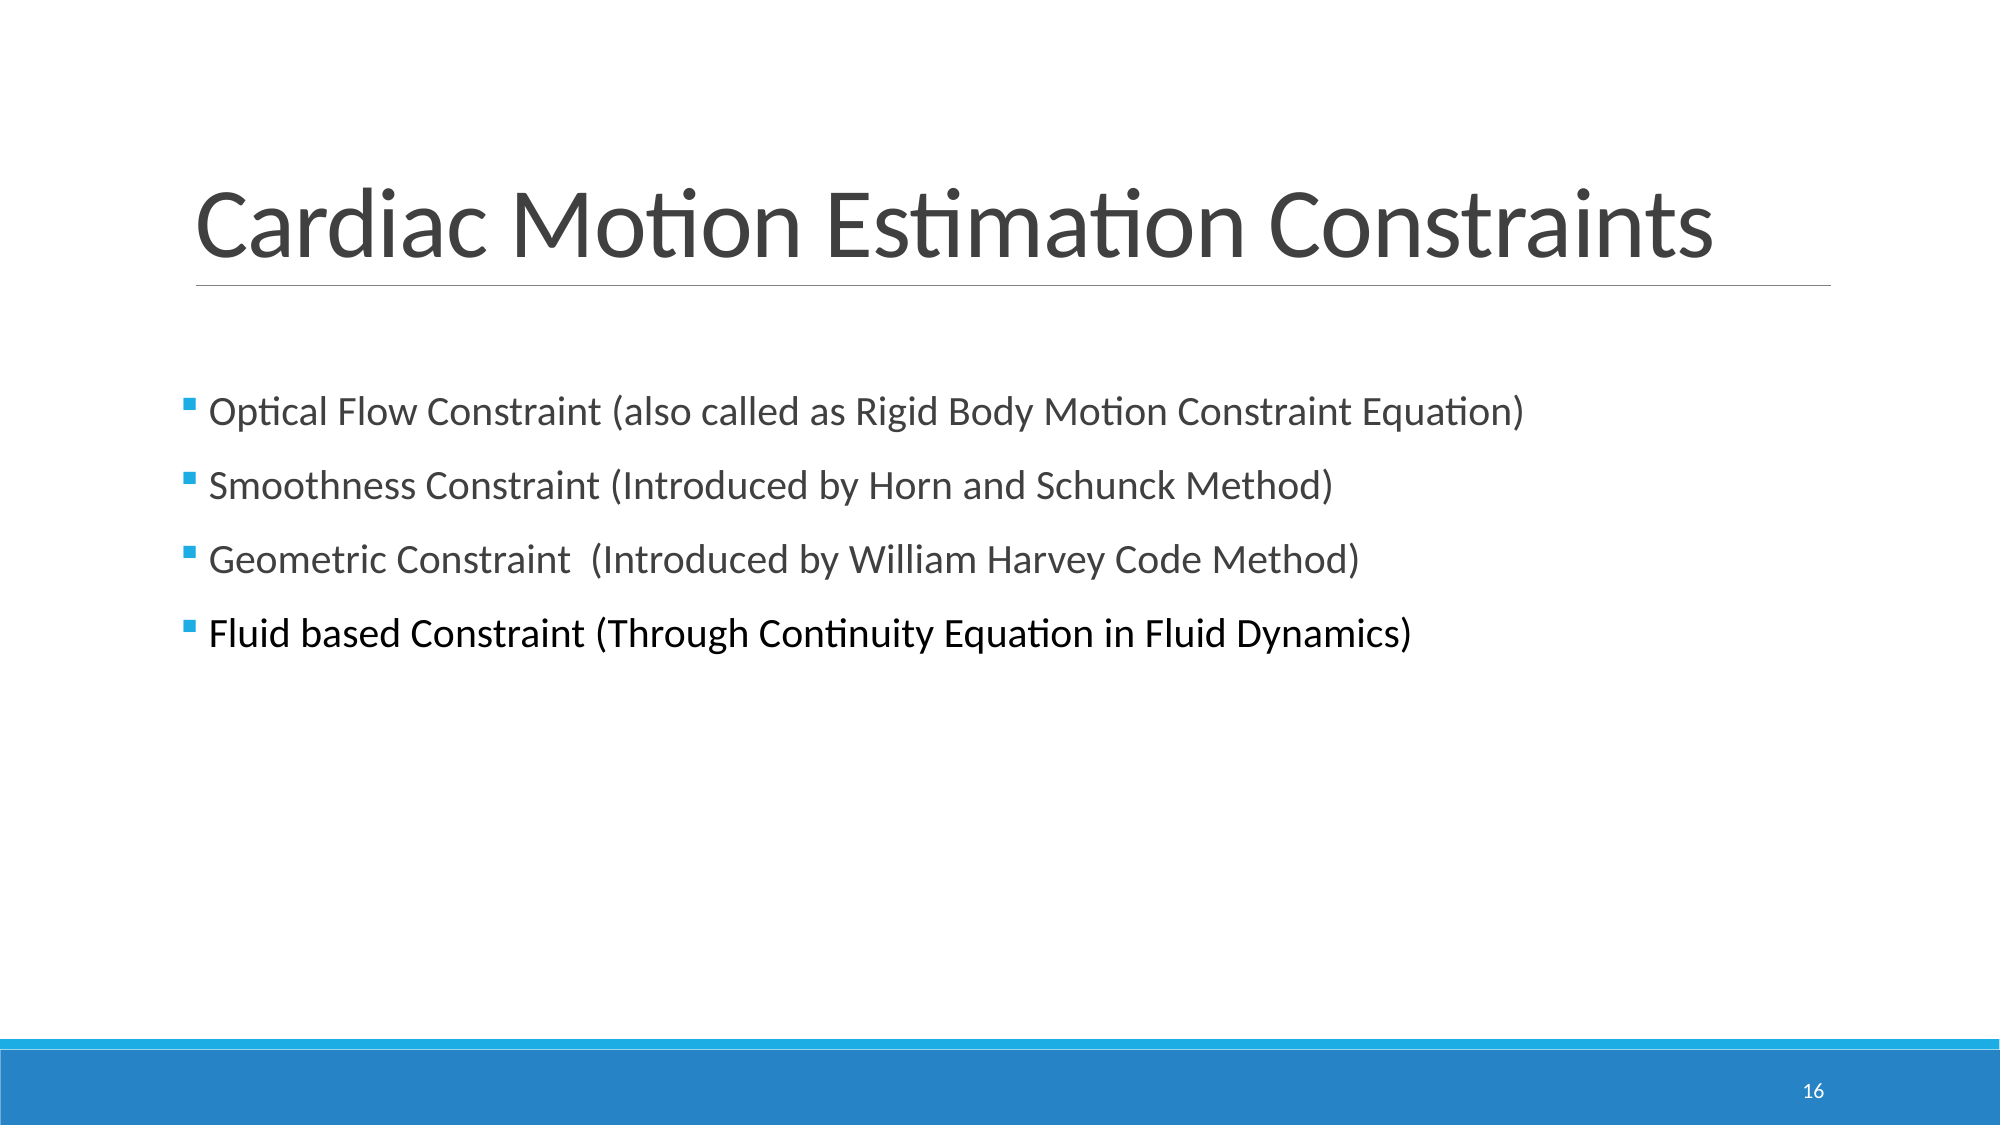

# Cardiac Motion Estimation Constraints

 Optical Flow Constraint (also called as Rigid Body Motion Constraint Equation)
 Smoothness Constraint (Introduced by Horn and Schunck Method)
 Geometric Constraint  (Introduced by William Harvey Code Method)
 Fluid based Constraint (Through Continuity Equation in Fluid Dynamics)

16